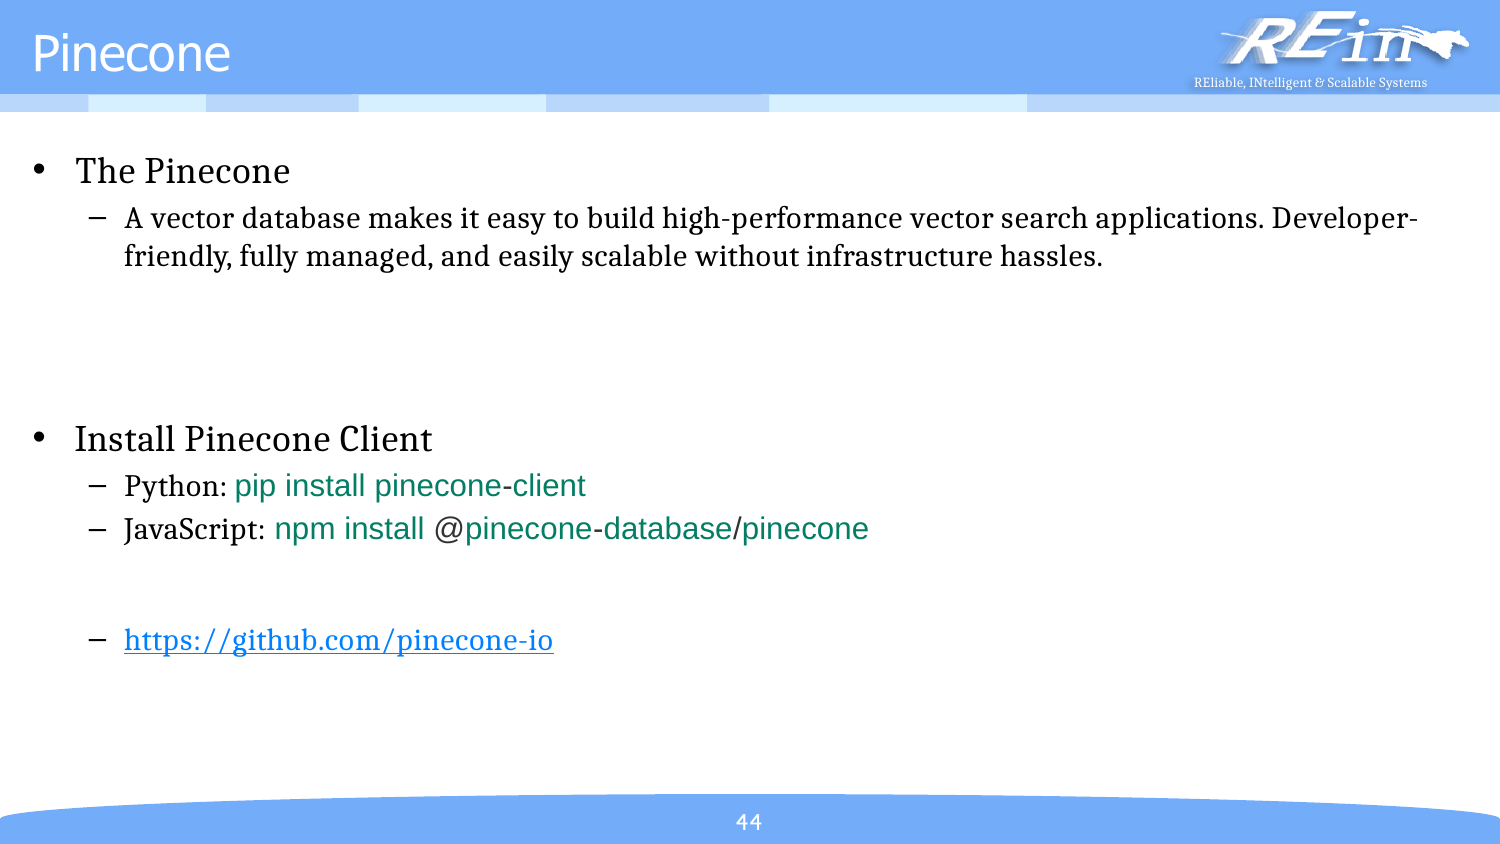

# Pinecone
The Pinecone
A vector database makes it easy to build high-performance vector search applications. Developer-friendly, fully managed, and easily scalable without infrastructure hassles.

Install Pinecone Client
Python: pip install pinecone-client
JavaScript: npm install @pinecone-database/pinecone

https://github.com/pinecone-io
44